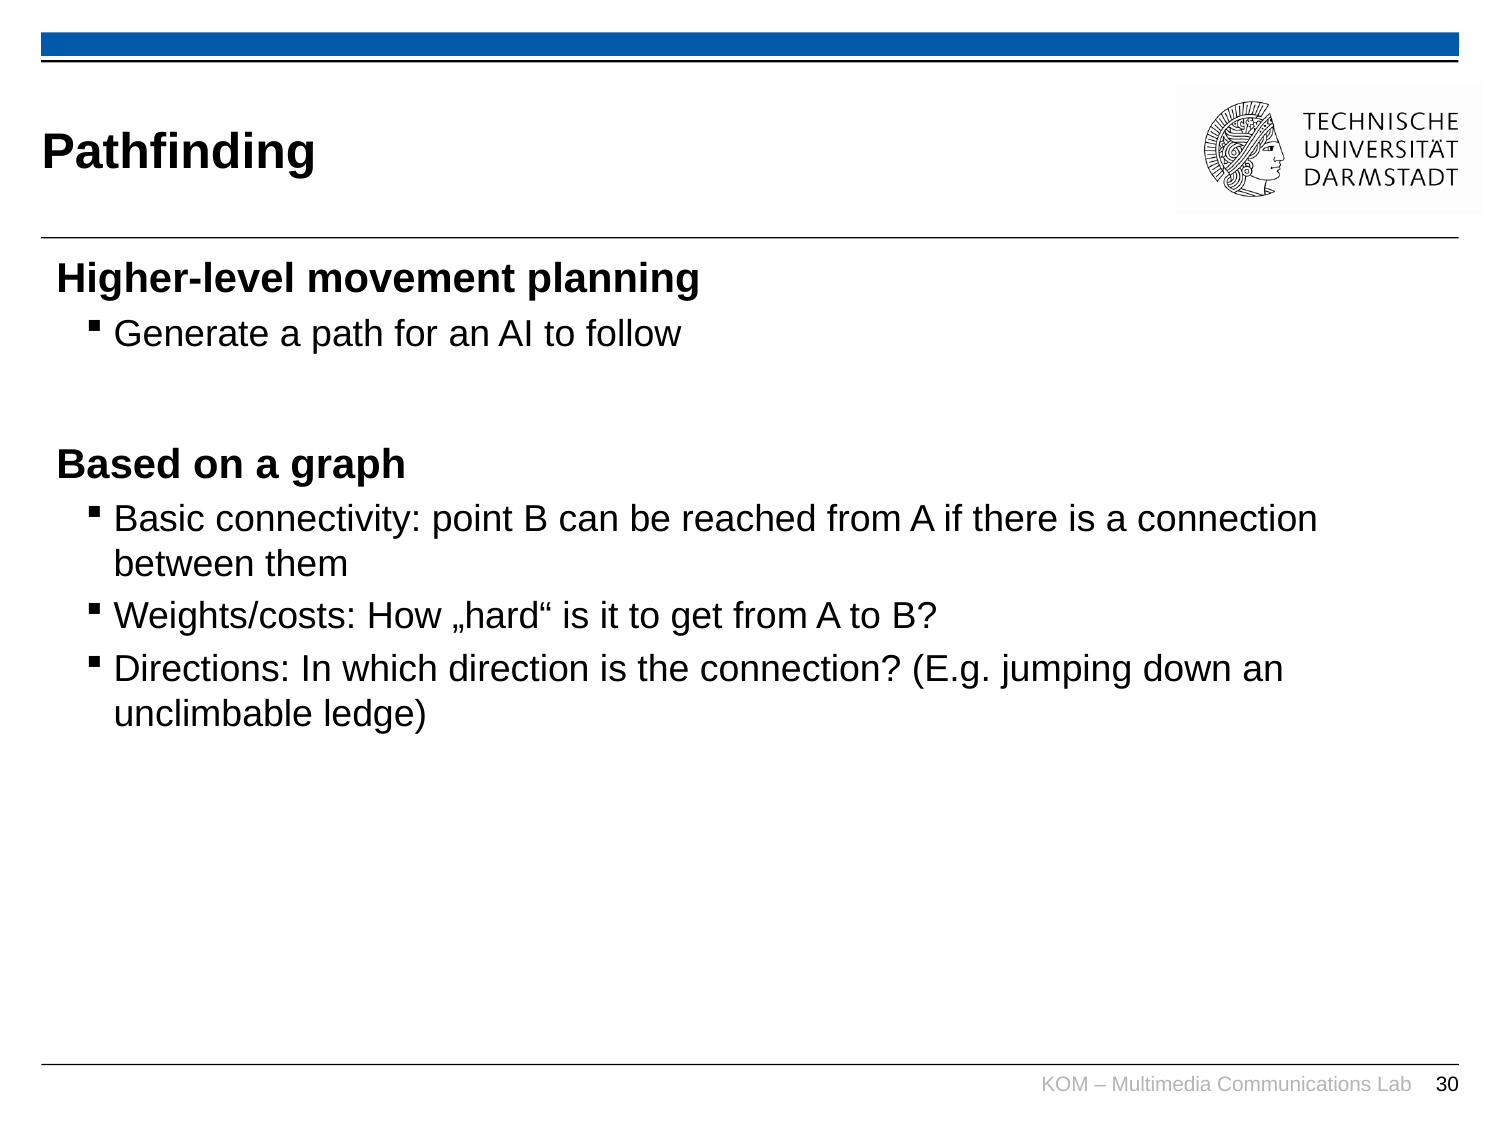

# Pathfinding
Higher-level movement planning
Generate a path for an AI to follow

Based on a graph
Basic connectivity: point B can be reached from A if there is a connection between them
Weights/costs: How „hard“ is it to get from A to B?
Directions: In which direction is the connection? (E.g. jumping down an unclimbable ledge)